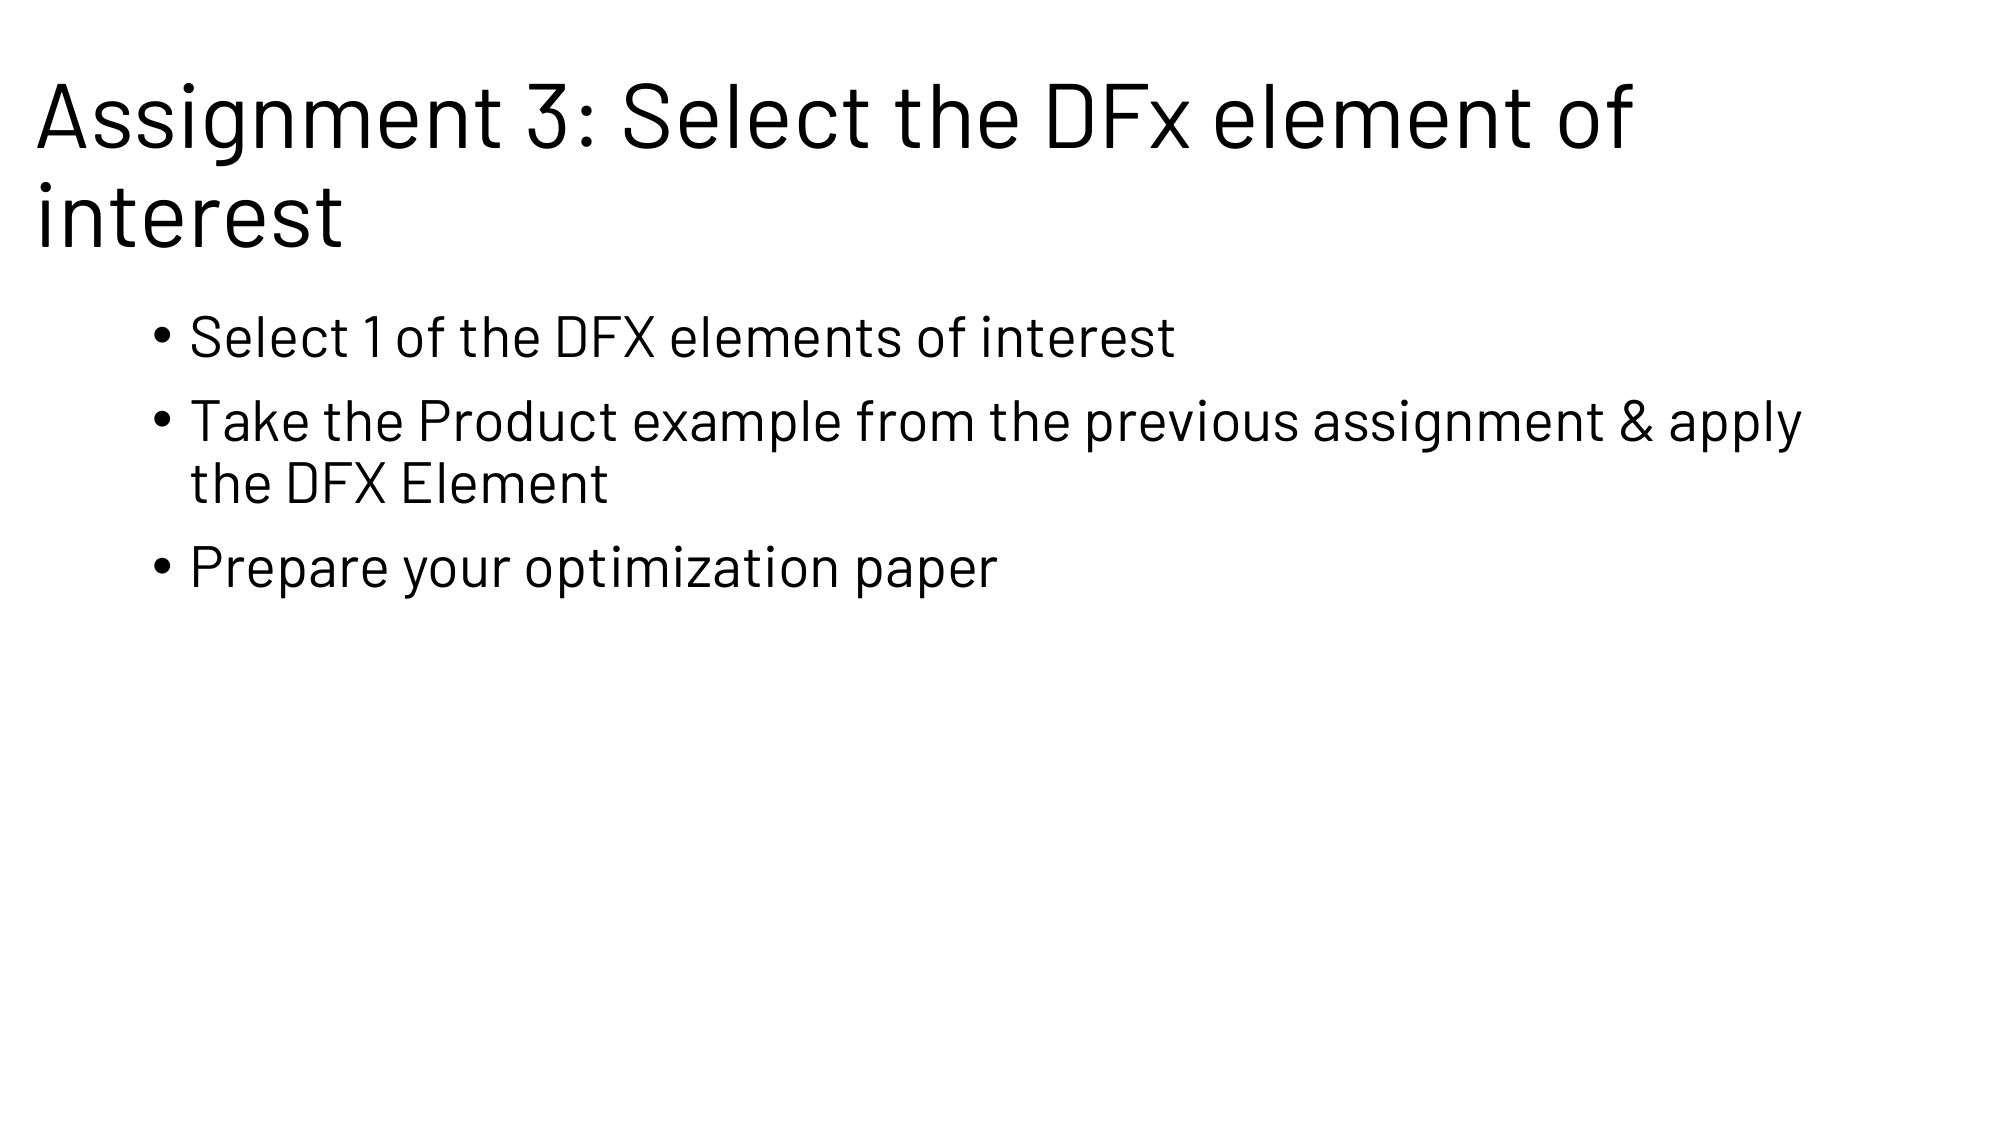

# Assignment 3: Select the DFx element of interest
Select 1 of the DFX elements of interest
Take the Product example from the previous assignment & apply the DFX Element
Prepare your optimization paper